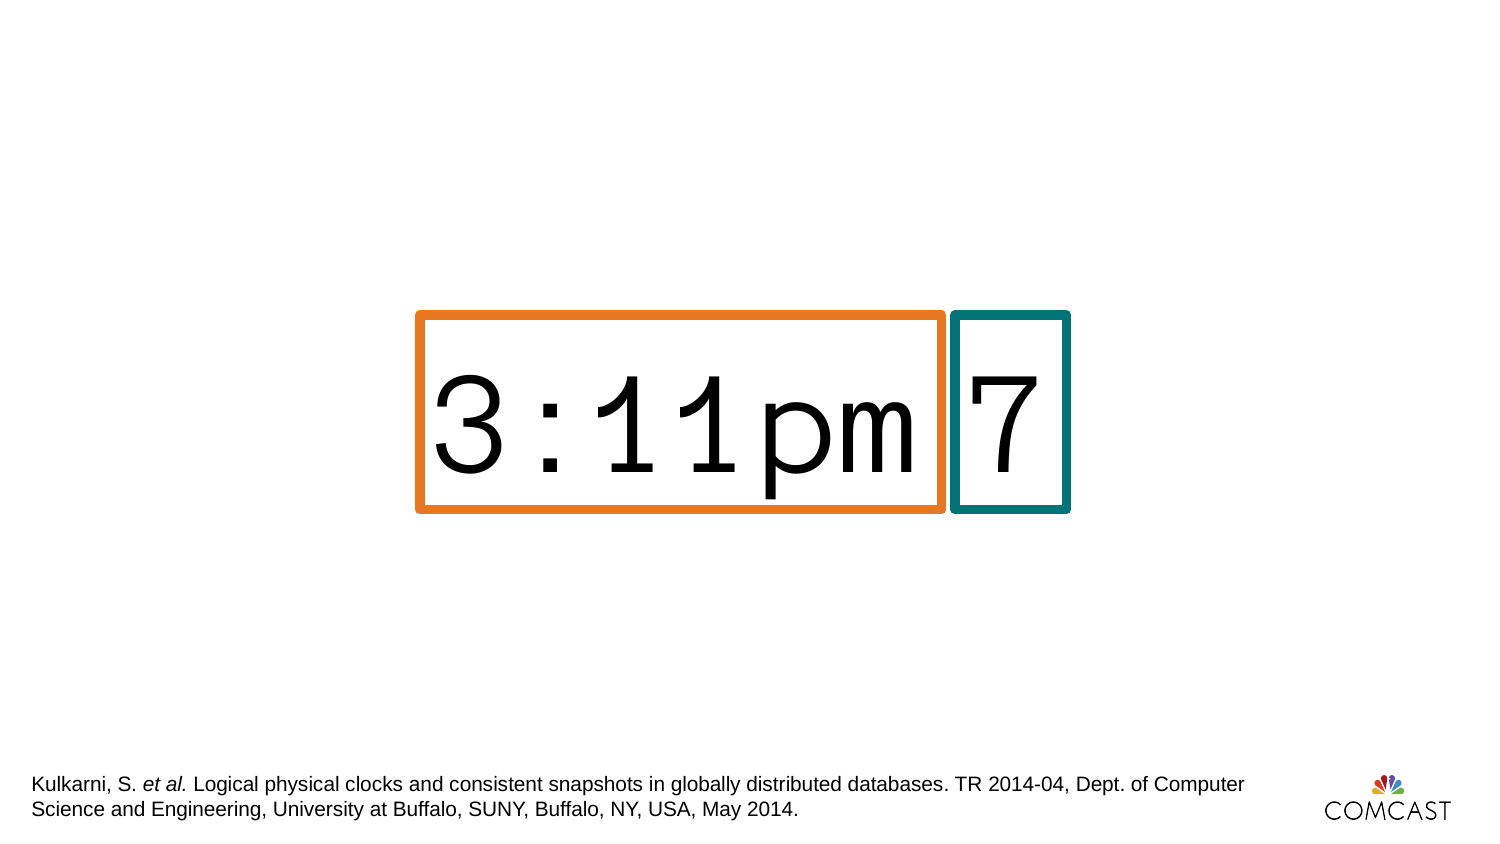

3:11pm
7
Kulkarni, S. et al. Logical physical clocks and consistent snapshots in globally distributed databases. TR 2014-04, Dept. of Computer Science and Engineering, University at Buffalo, SUNY, Buffalo, NY, USA, May 2014.